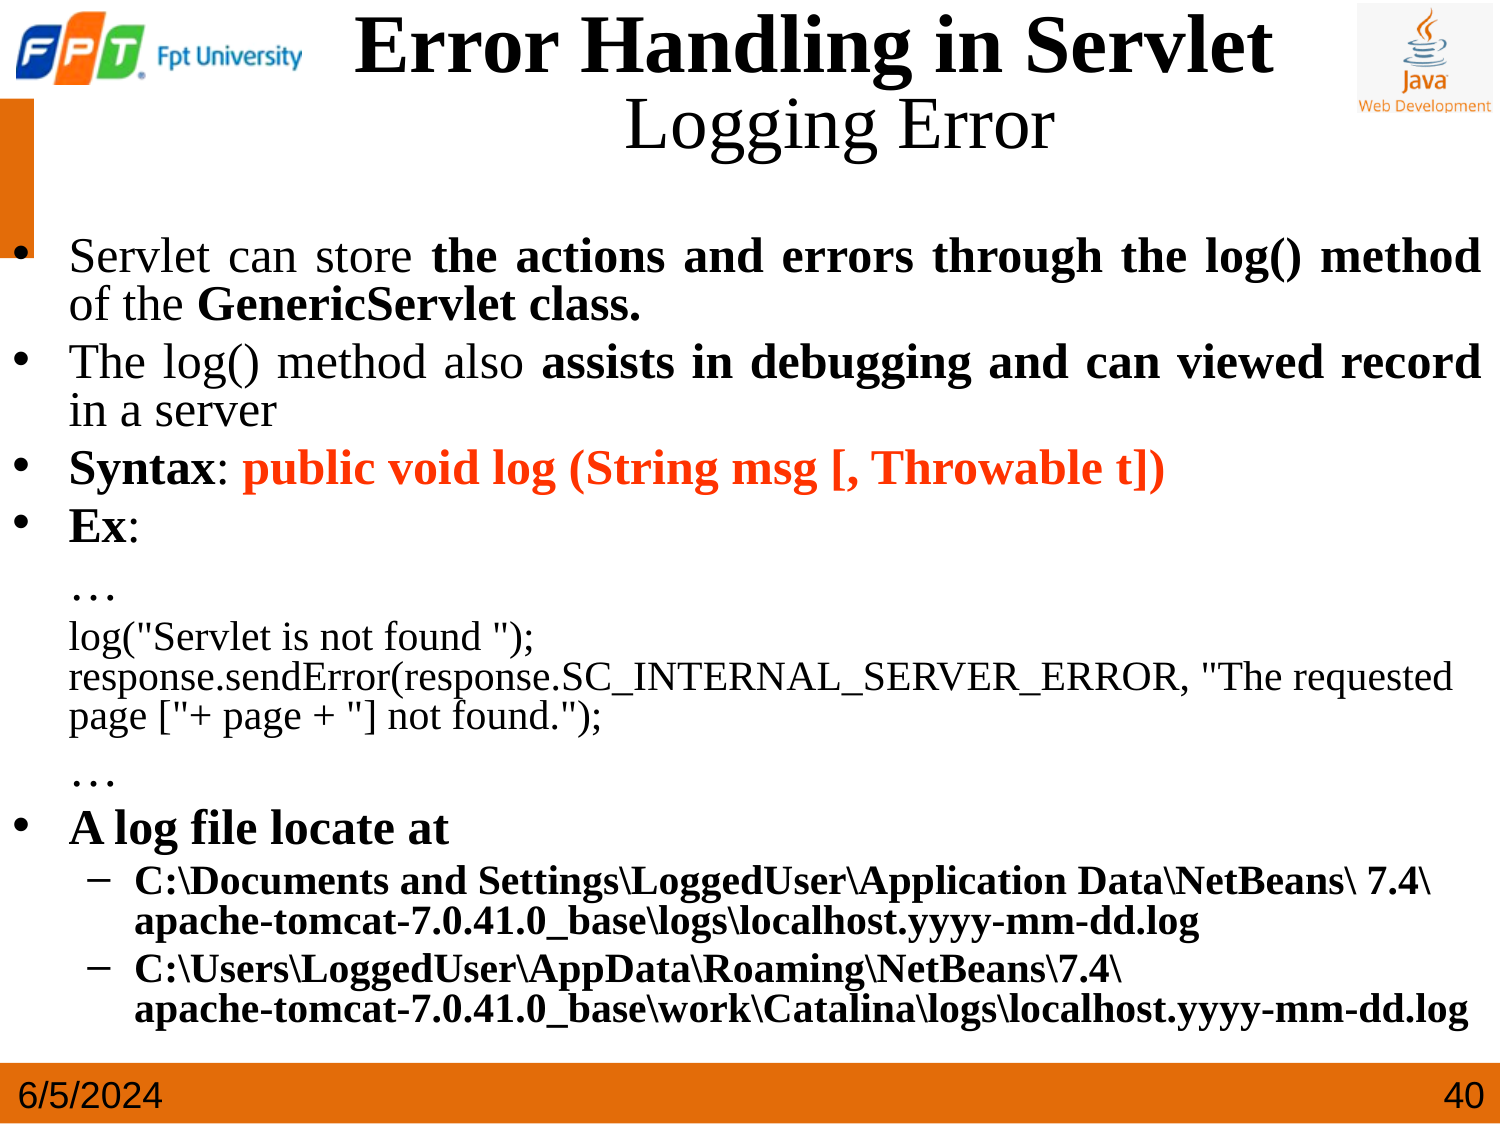

Error Handling in Servlet
 Logging Error
Servlet can store the actions and errors through the log() method of the GenericServlet class.
The log() method also assists in debugging and can viewed record in a server
Syntax: public void log (String msg [, Throwable t])
Ex:
	…
	log("Servlet is not found ");            response.sendError(response.SC_INTERNAL_SERVER_ERROR, "The requested page ["+ page + "] not found.");
	…
A log file locate at
C:\Documents and Settings\LoggedUser\Application Data\NetBeans\ 7.4\apache-tomcat-7.0.41.0_base\logs\localhost.yyyy-mm-dd.log
C:\Users\LoggedUser\AppData\Roaming\NetBeans\7.4\
apache-tomcat-7.0.41.0_base\work\Catalina\logs\localhost.yyyy-mm-dd.log
6/5/2024
40